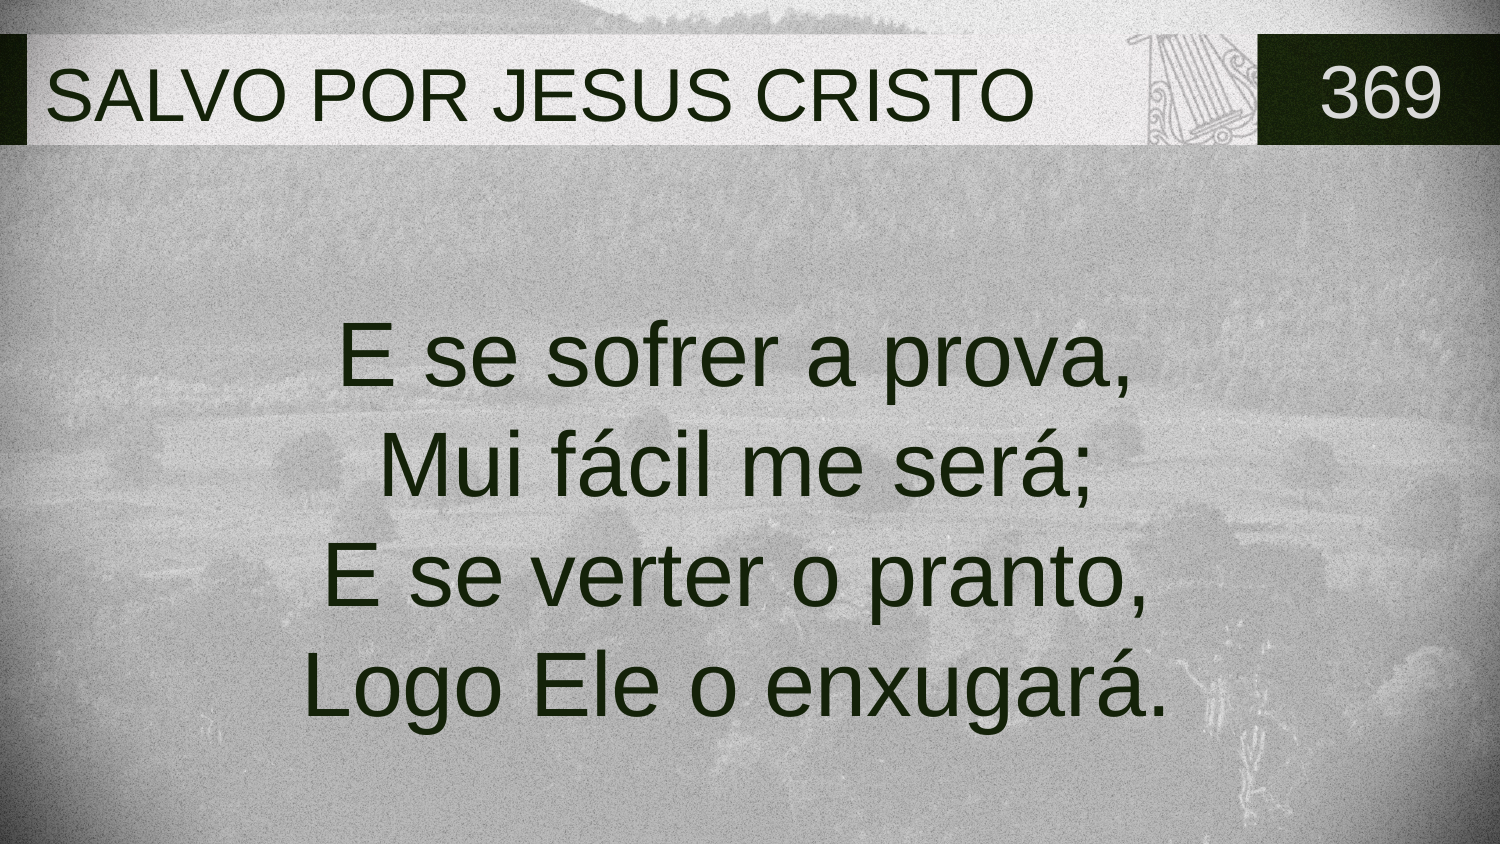

# SALVO POR JESUS CRISTO
369
E se sofrer a prova,
Mui fácil me será;
E se verter o pranto,
Logo Ele o enxugará.